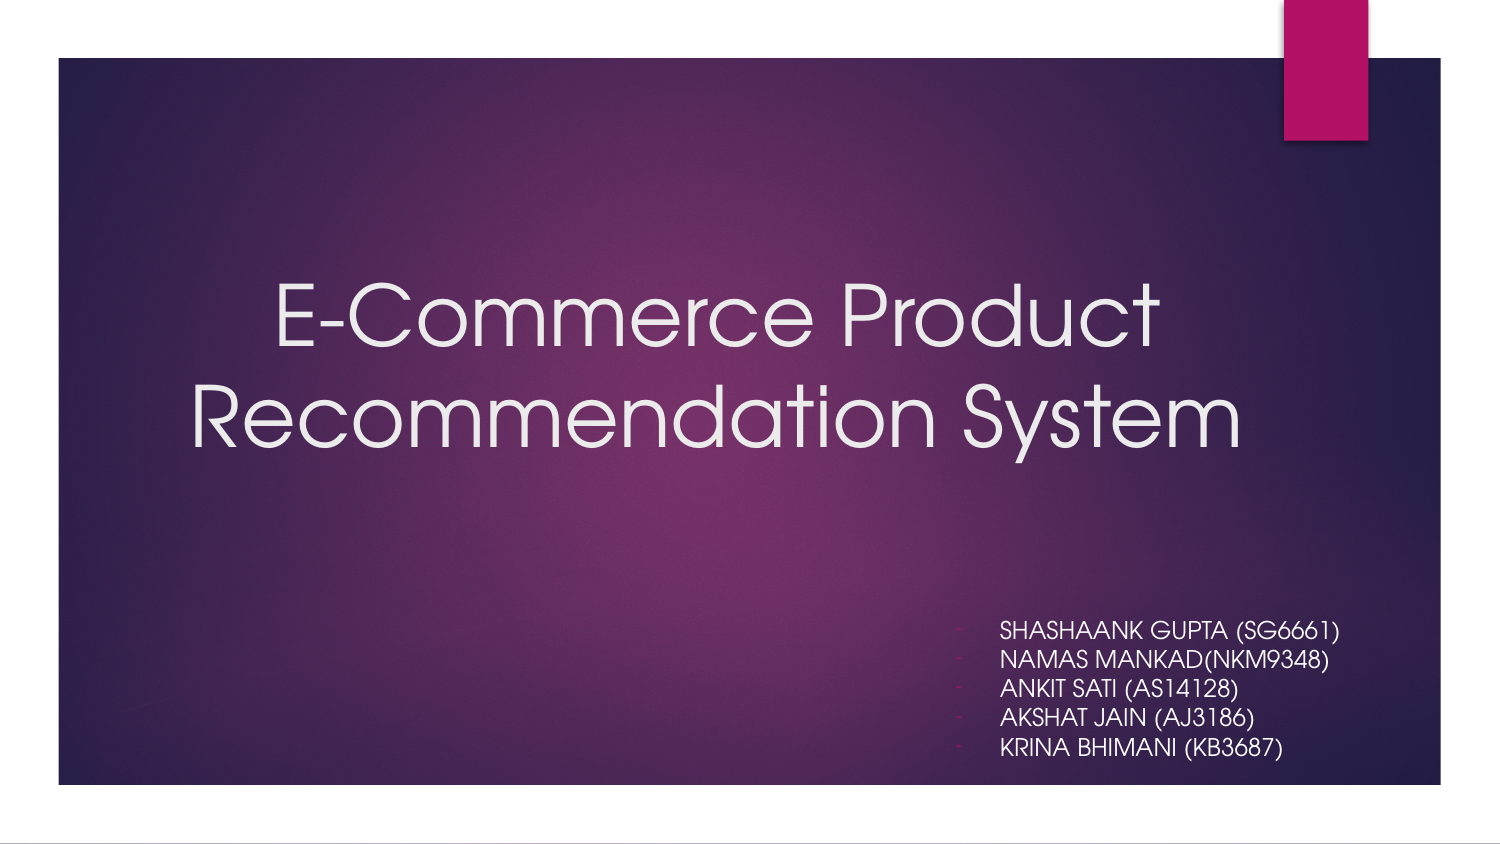

# E-Commerce Product Recommendation System
SHASHAANK GUPTA (SG6661)
NAMAS MANKAD(NKM9348)
ANKIT SATI (AS14128)
AKSHAT JAIN (AJ3186)
KRINA BHIMANI (KB3687)